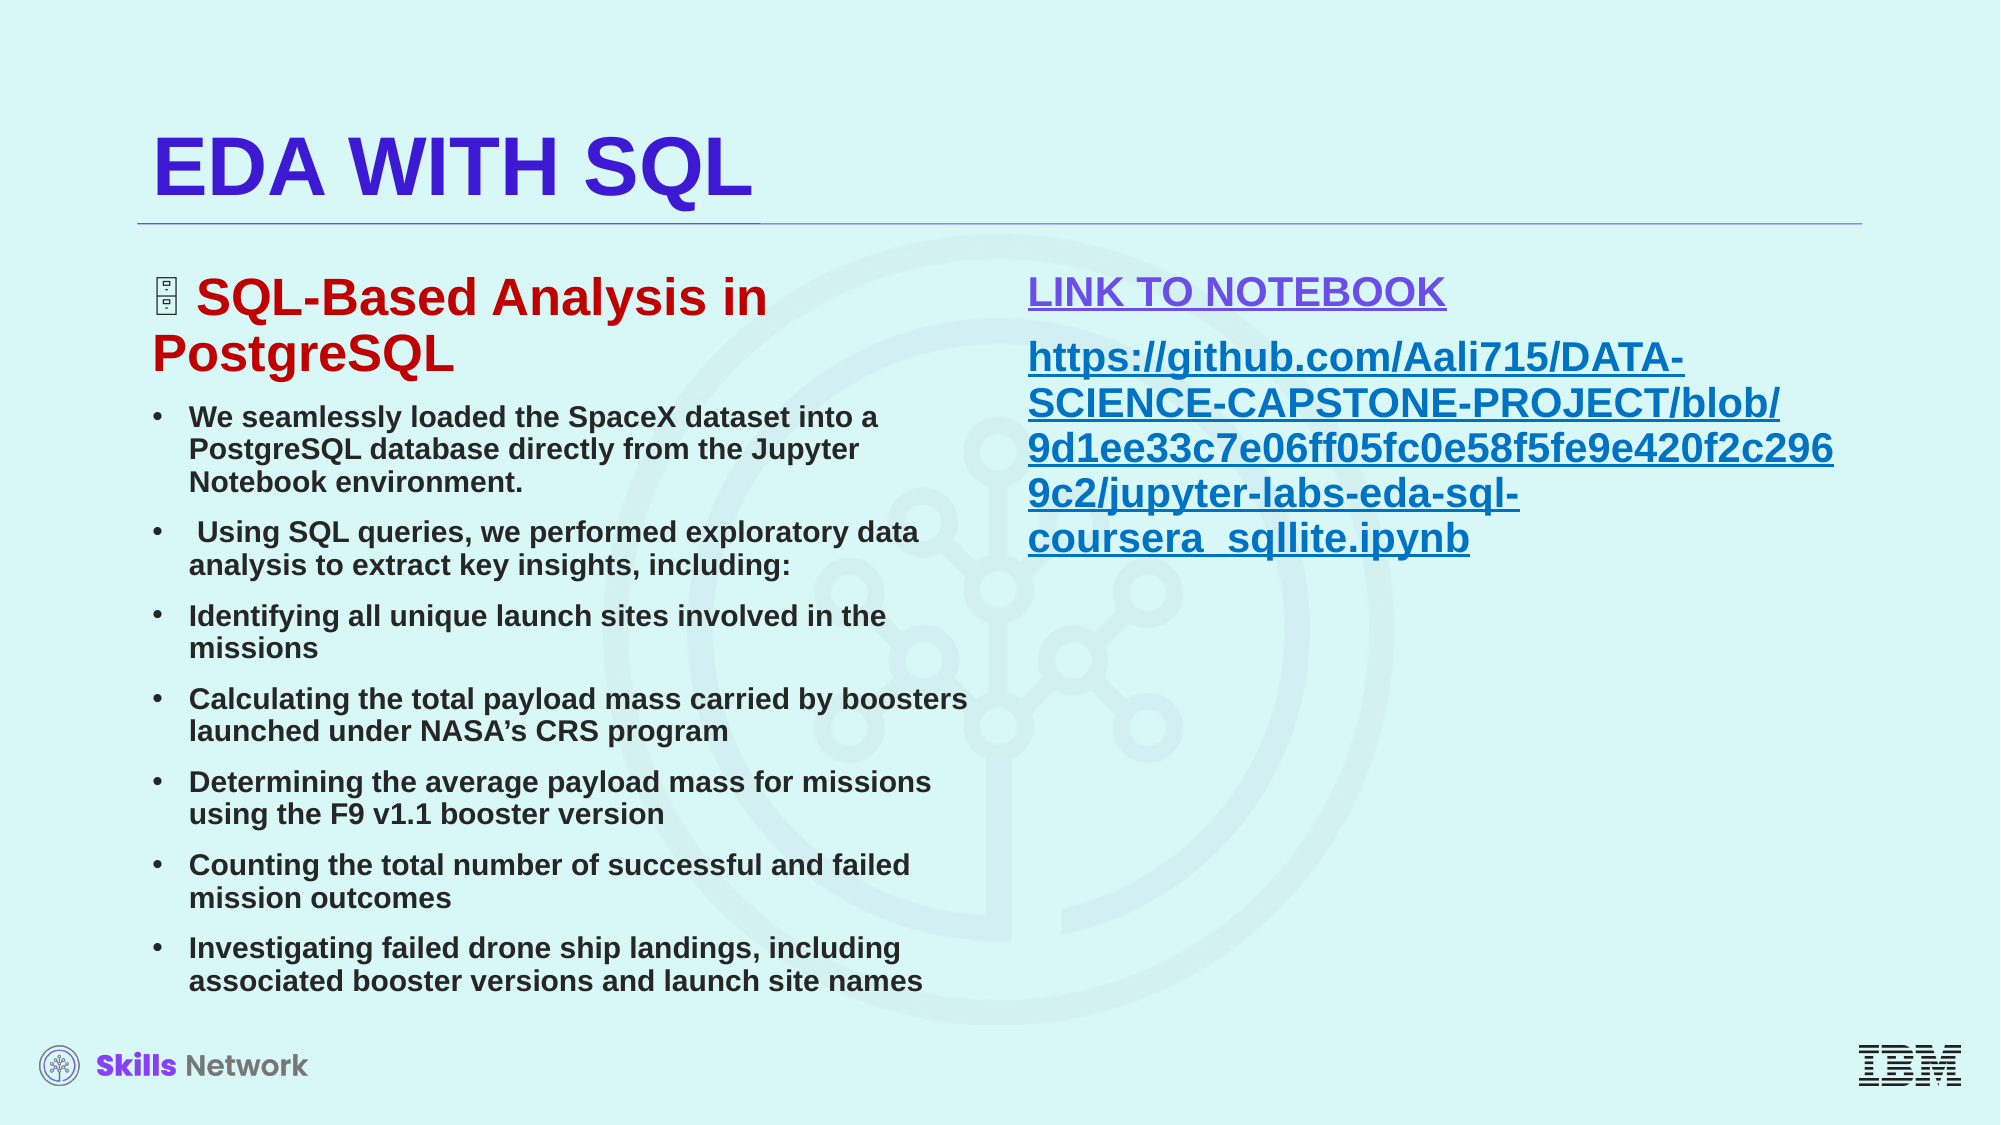

# EDA WITH SQL
🗄️ SQL-Based Analysis in PostgreSQL
We seamlessly loaded the SpaceX dataset into a PostgreSQL database directly from the Jupyter Notebook environment.
 Using SQL queries, we performed exploratory data analysis to extract key insights, including:
Identifying all unique launch sites involved in the missions
Calculating the total payload mass carried by boosters launched under NASA’s CRS program
Determining the average payload mass for missions using the F9 v1.1 booster version
Counting the total number of successful and failed mission outcomes
Investigating failed drone ship landings, including associated booster versions and launch site names

LINK TO NOTEBOOK
https://github.com/Aali715/DATA-SCIENCE-CAPSTONE-PROJECT/blob/9d1ee33c7e06ff05fc0e58f5fe9e420f2c2969c2/jupyter-labs-eda-sql-coursera_sqllite.ipynb